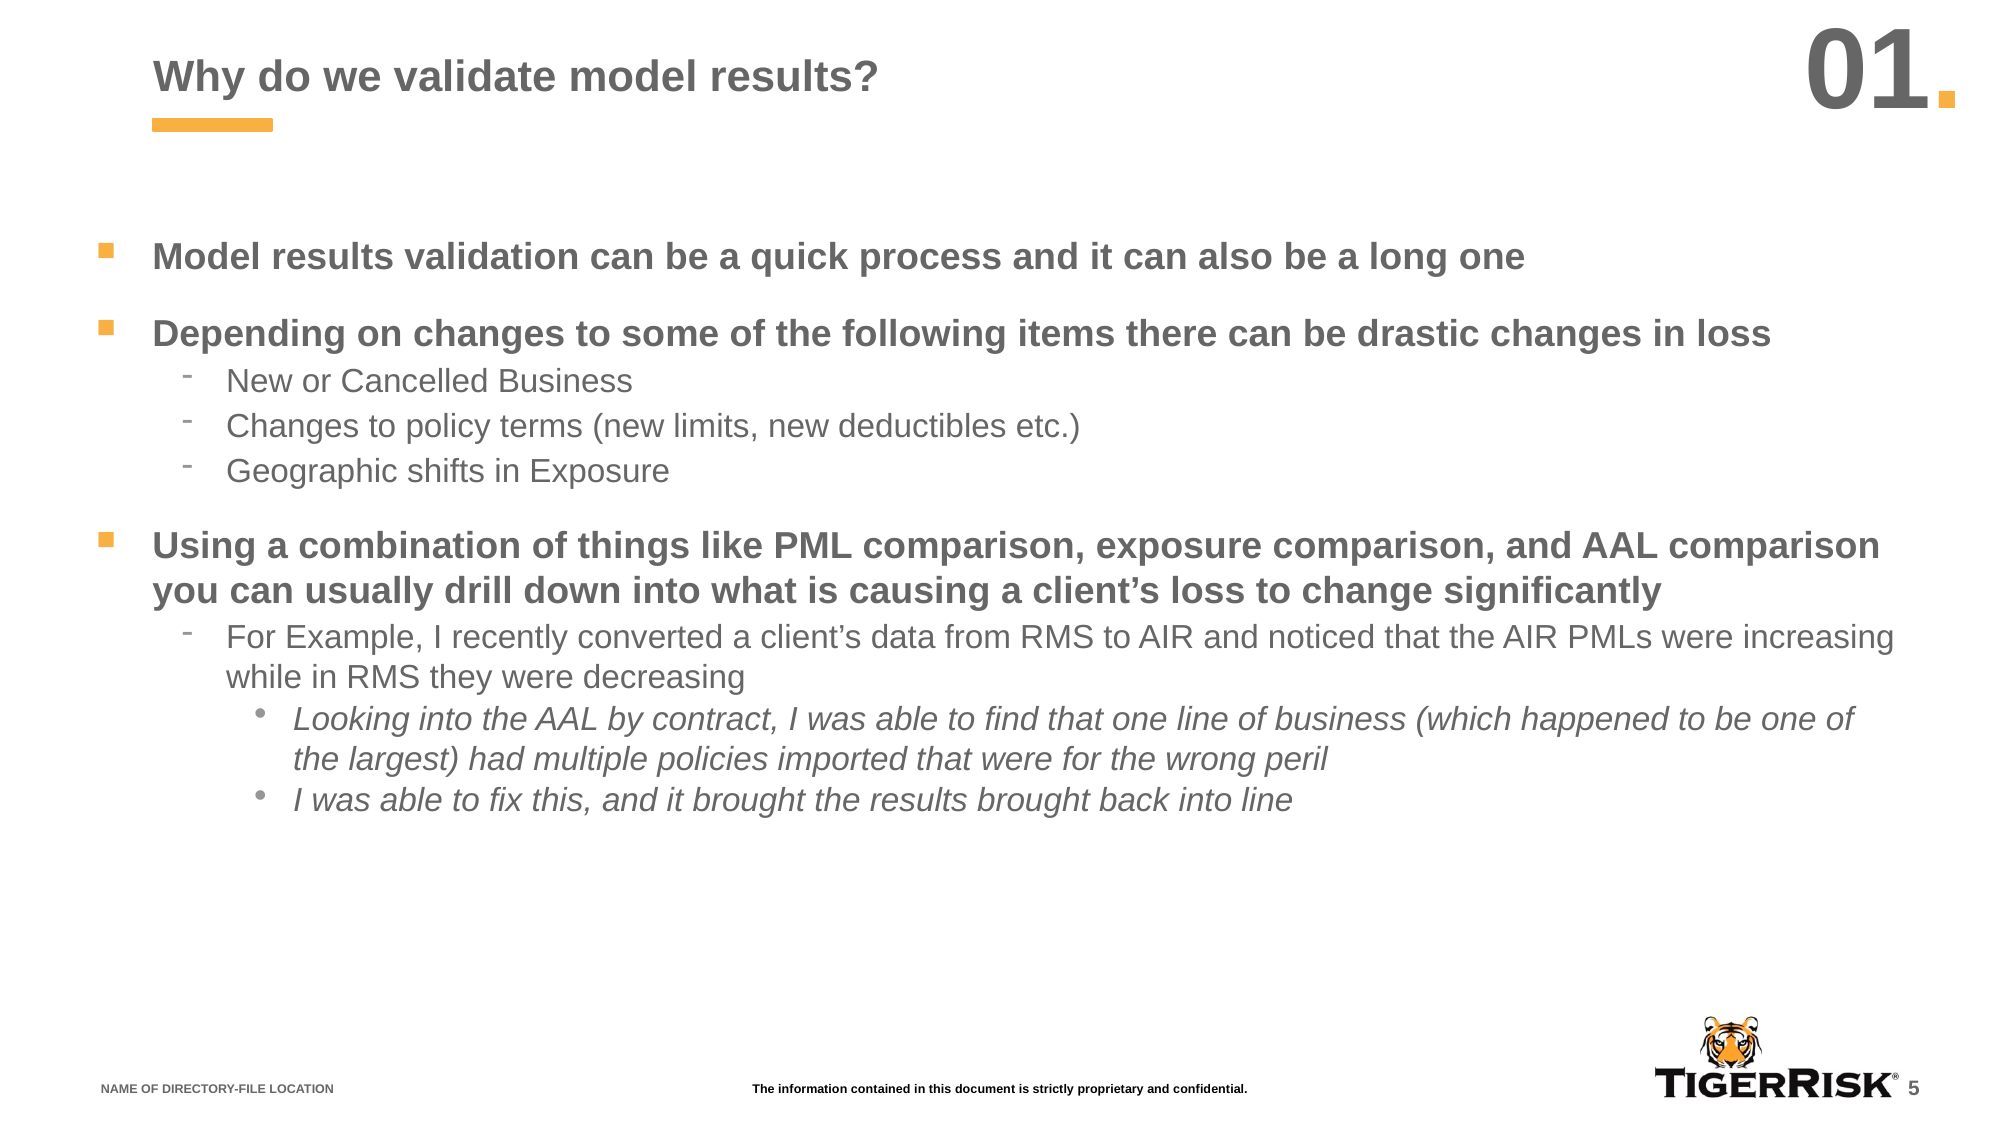

01.
# Why do we validate model results?
Model results validation can be a quick process and it can also be a long one
Depending on changes to some of the following items there can be drastic changes in loss
New or Cancelled Business
Changes to policy terms (new limits, new deductibles etc.)
Geographic shifts in Exposure
Using a combination of things like PML comparison, exposure comparison, and AAL comparison you can usually drill down into what is causing a client’s loss to change significantly
For Example, I recently converted a client’s data from RMS to AIR and noticed that the AIR PMLs were increasing while in RMS they were decreasing
Looking into the AAL by contract, I was able to find that one line of business (which happened to be one of the largest) had multiple policies imported that were for the wrong peril
I was able to fix this, and it brought the results brought back into line